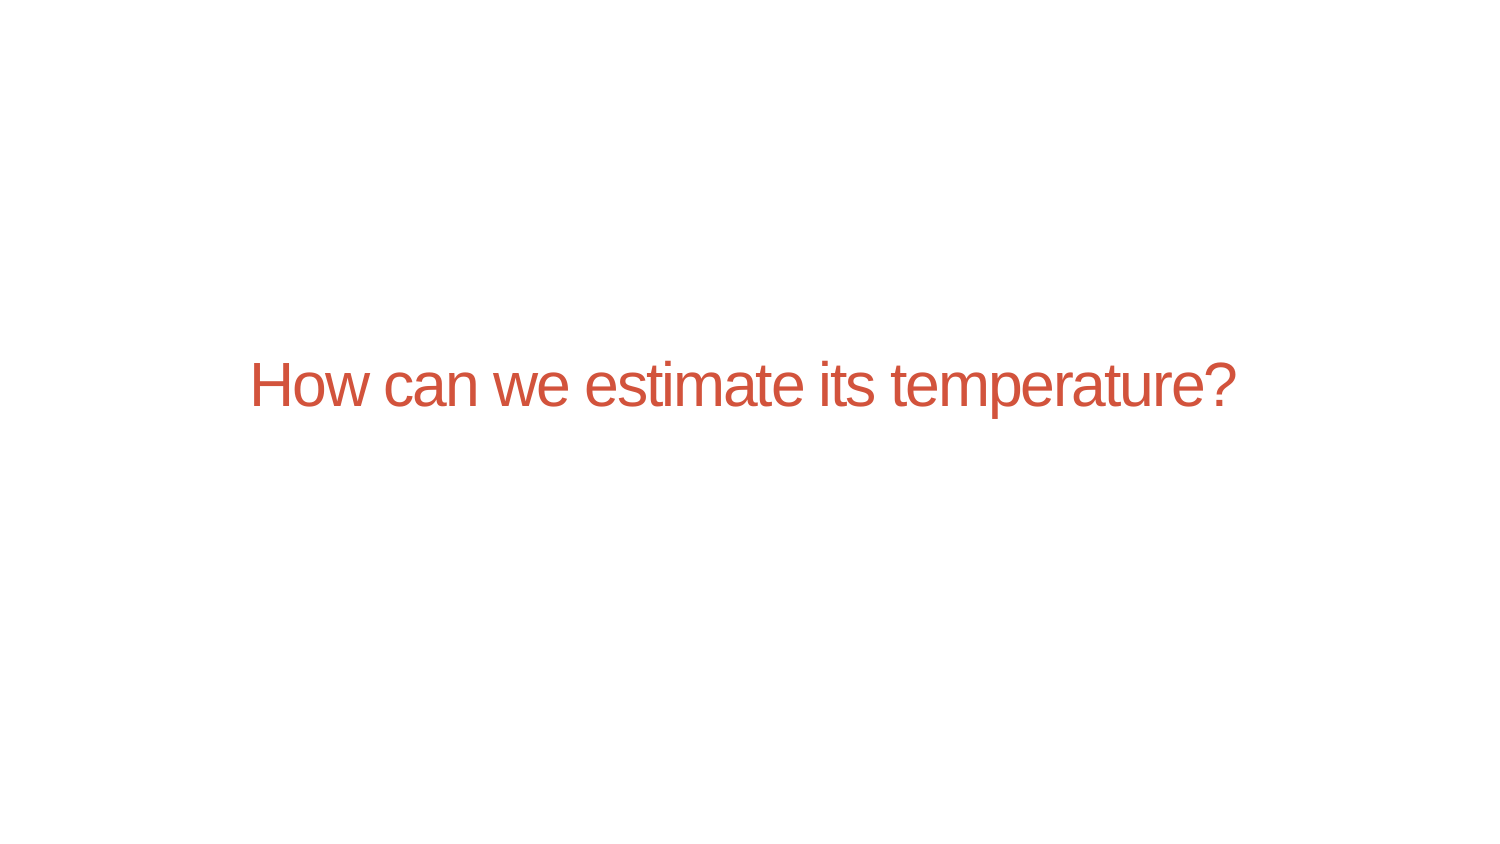

# How can we estimate its temperature?